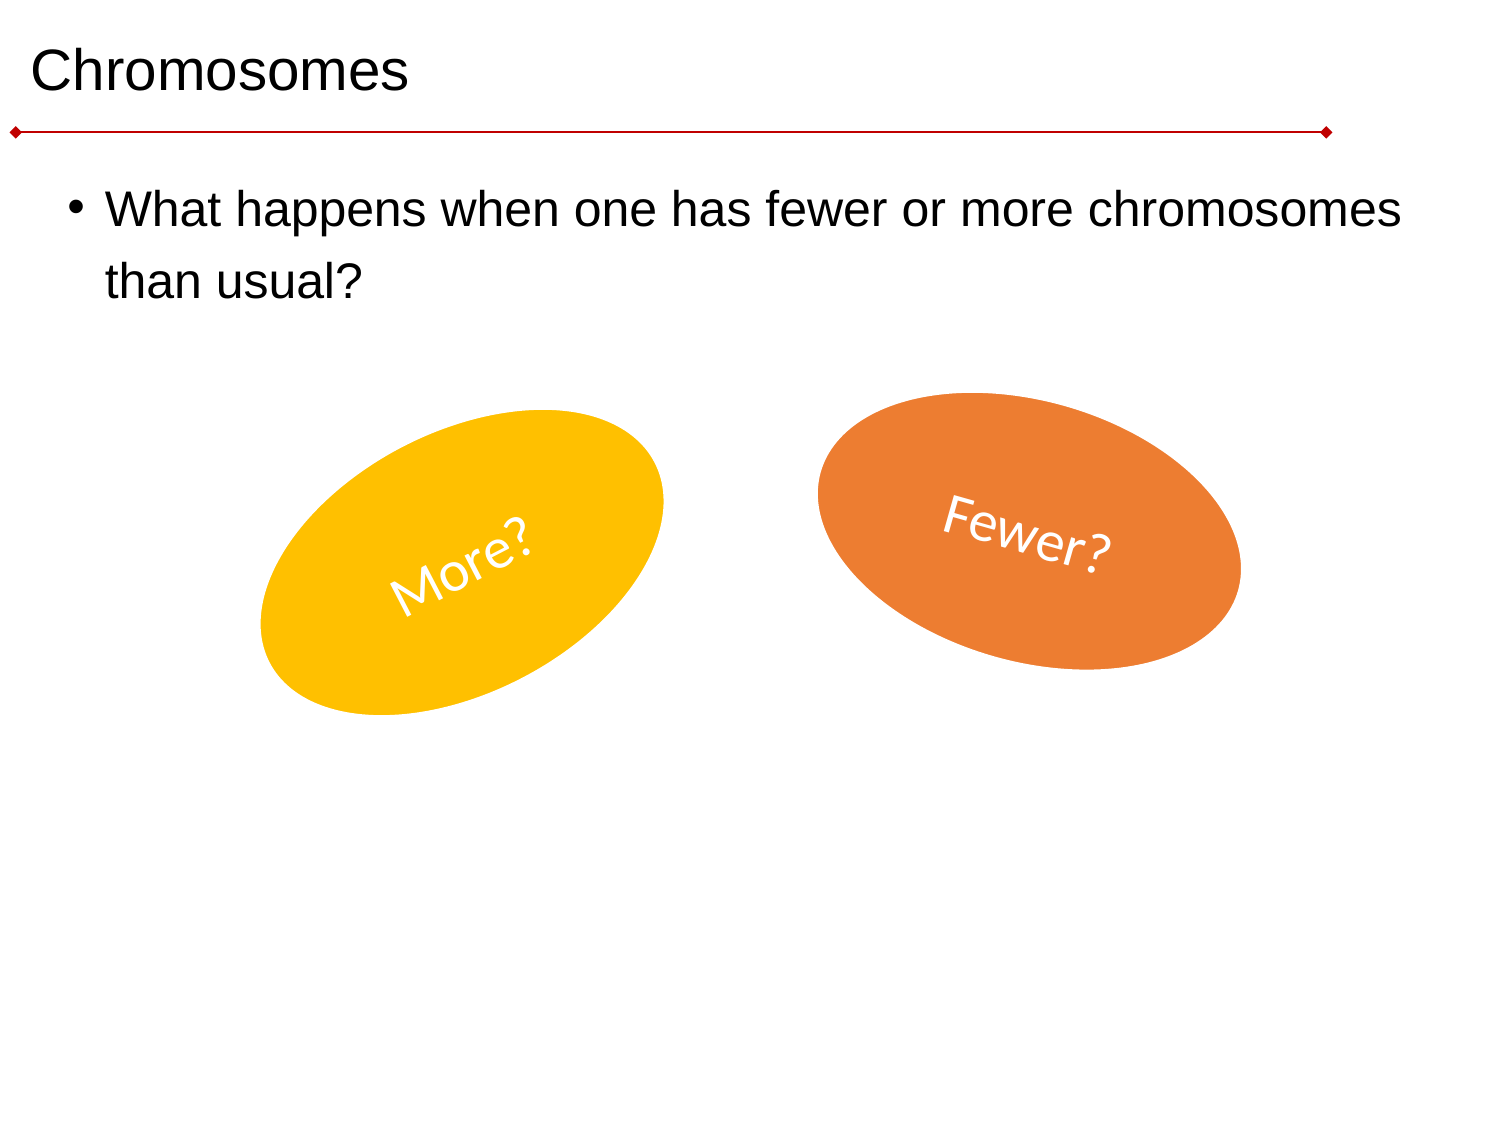

# Chromosomes
What happens when one has fewer or more chromosomes than usual?

Fewer?
More?